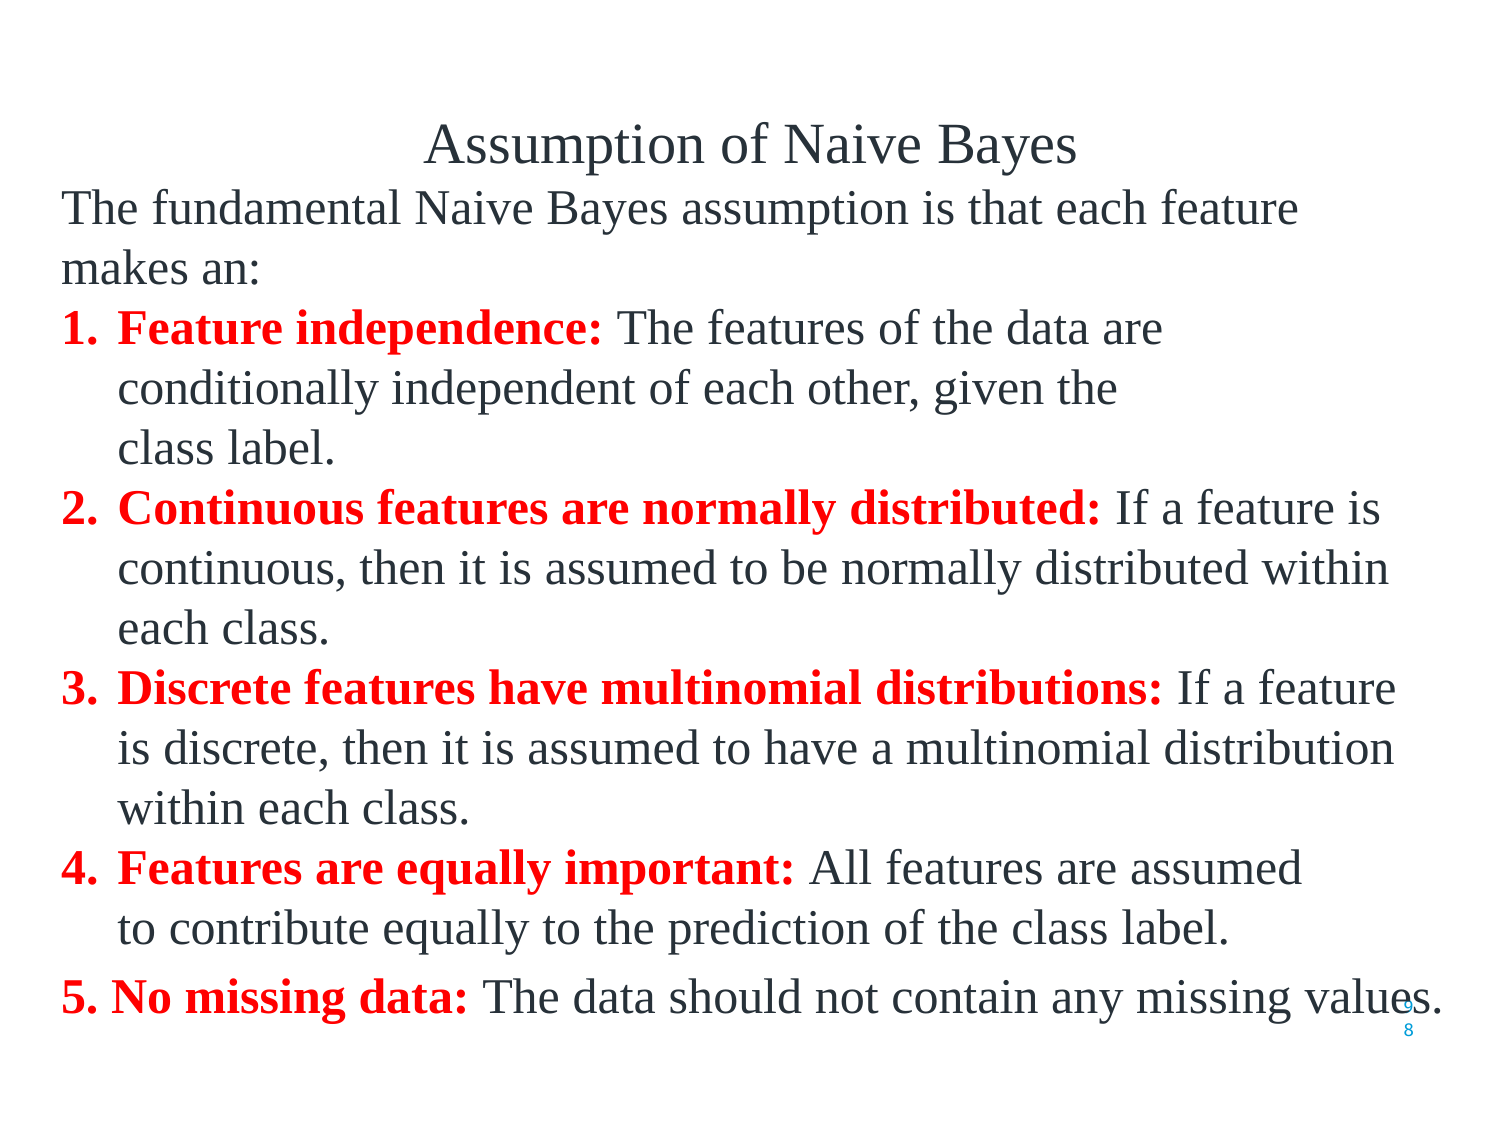

# Assumption of Naive Bayes
The fundamental Naive Bayes assumption is that each feature makes an:
Feature independence: The features of the data are conditionally independent of each other, given the class label.
Continuous features are normally distributed: If a feature is continuous, then it is assumed to be normally distributed within each class.
Discrete features have multinomial distributions: If a feature is discrete, then it is assumed to have a multinomial distribution within each class.
Features are equally important: All features are assumed to contribute equally to the prediction of the class label.
5. No missing data: The data should not contain any missing values.
98